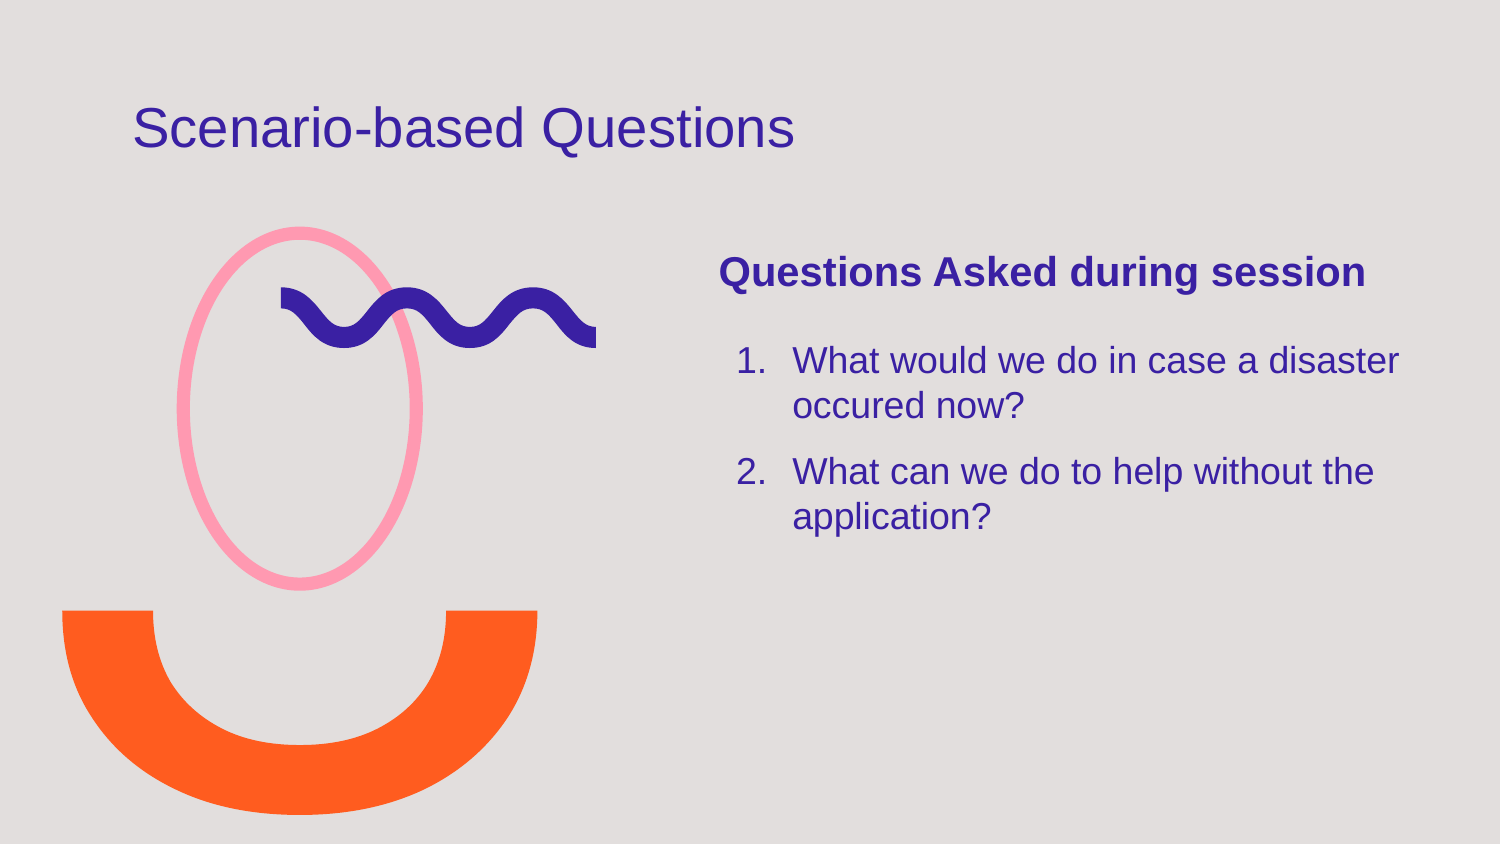

# Scenario-based Questions

Questions Asked during session

What would we do in case a disaster occured now?
What can we do to help without the application?